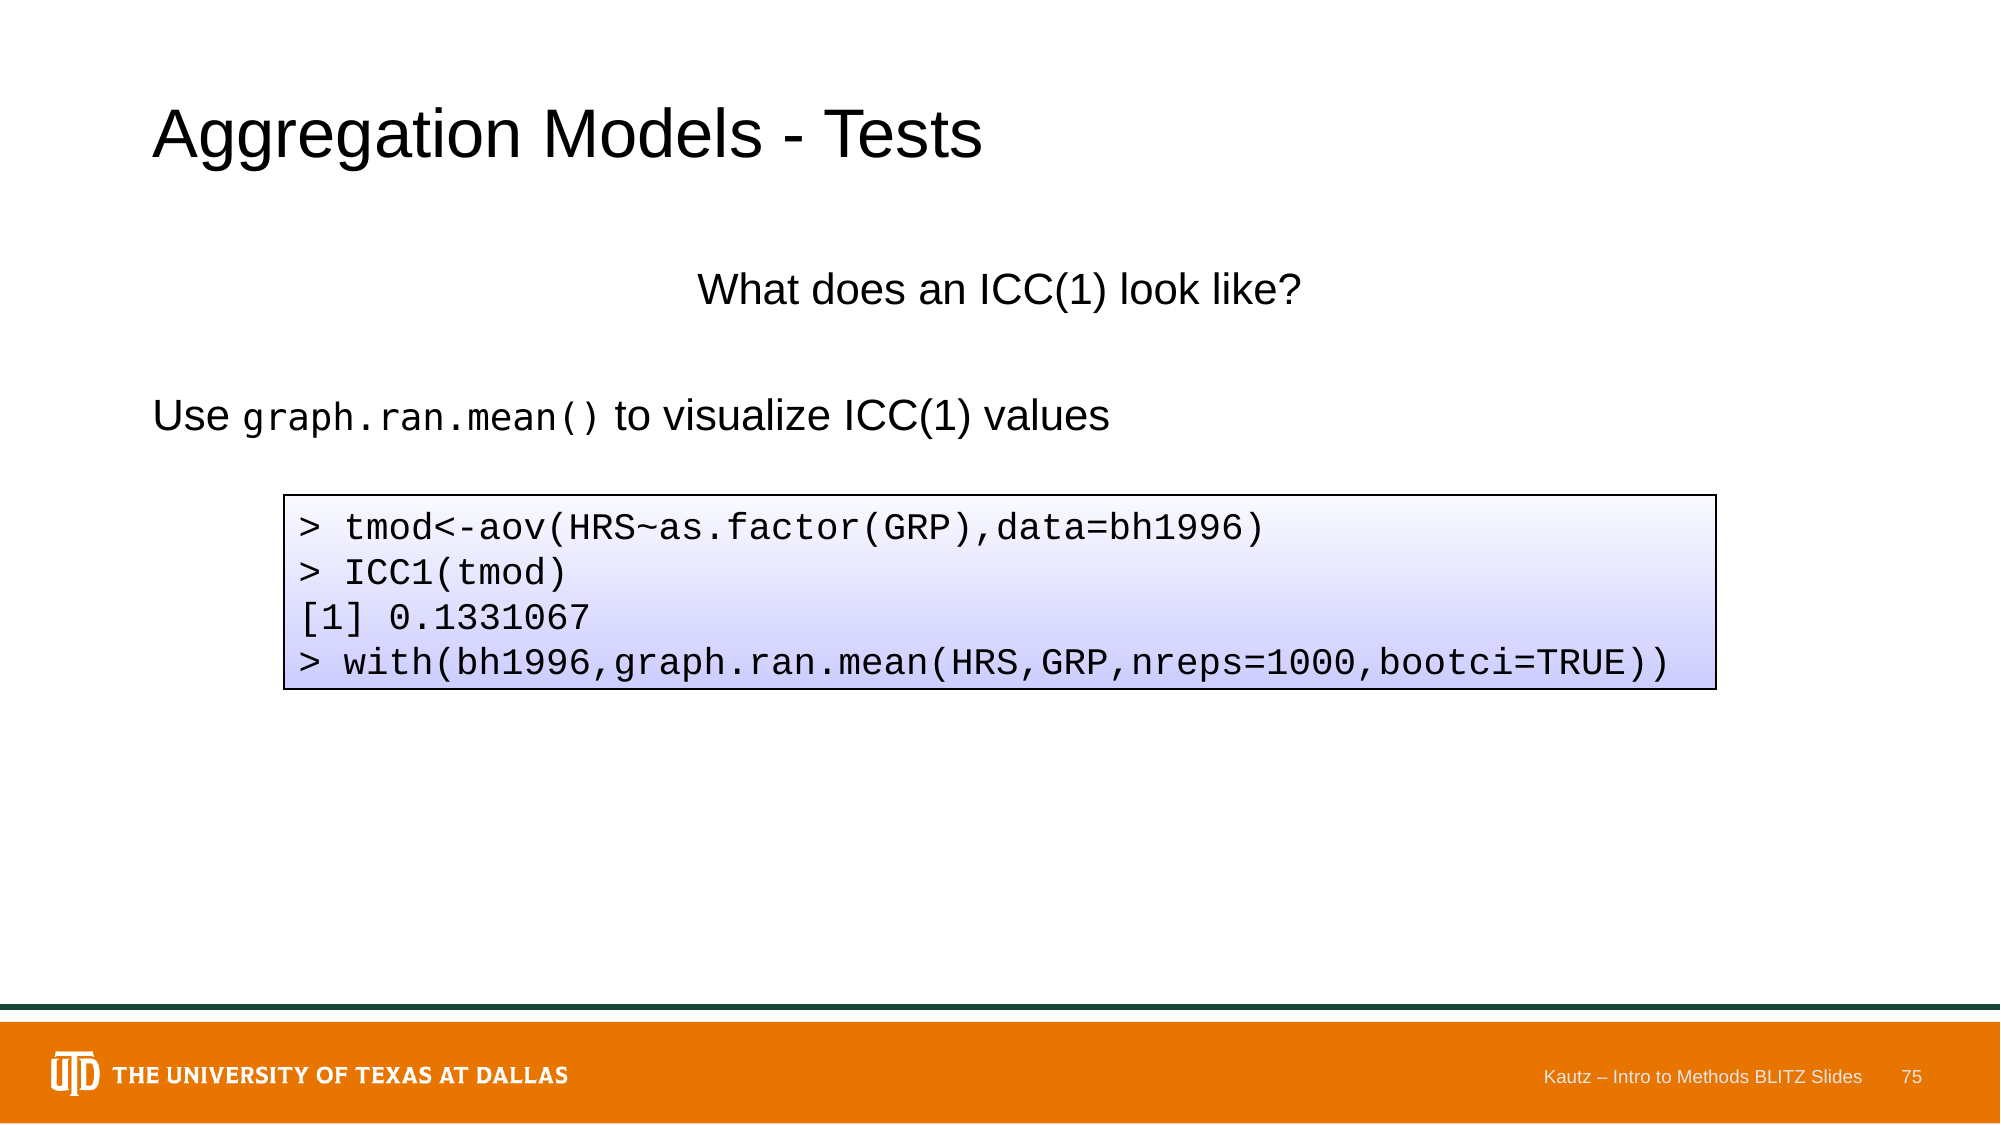

# Aggregation Models - Tests
What does an ICC(1) look like?

Use graph.ran.mean() to visualize ICC(1) values
> tmod<-aov(HRS~as.factor(GRP),data=bh1996)
> ICC1(tmod)
[1] 0.1331067
> with(bh1996,graph.ran.mean(HRS,GRP,nreps=1000,bootci=TRUE))
Kautz – Intro to Methods BLITZ Slides
75